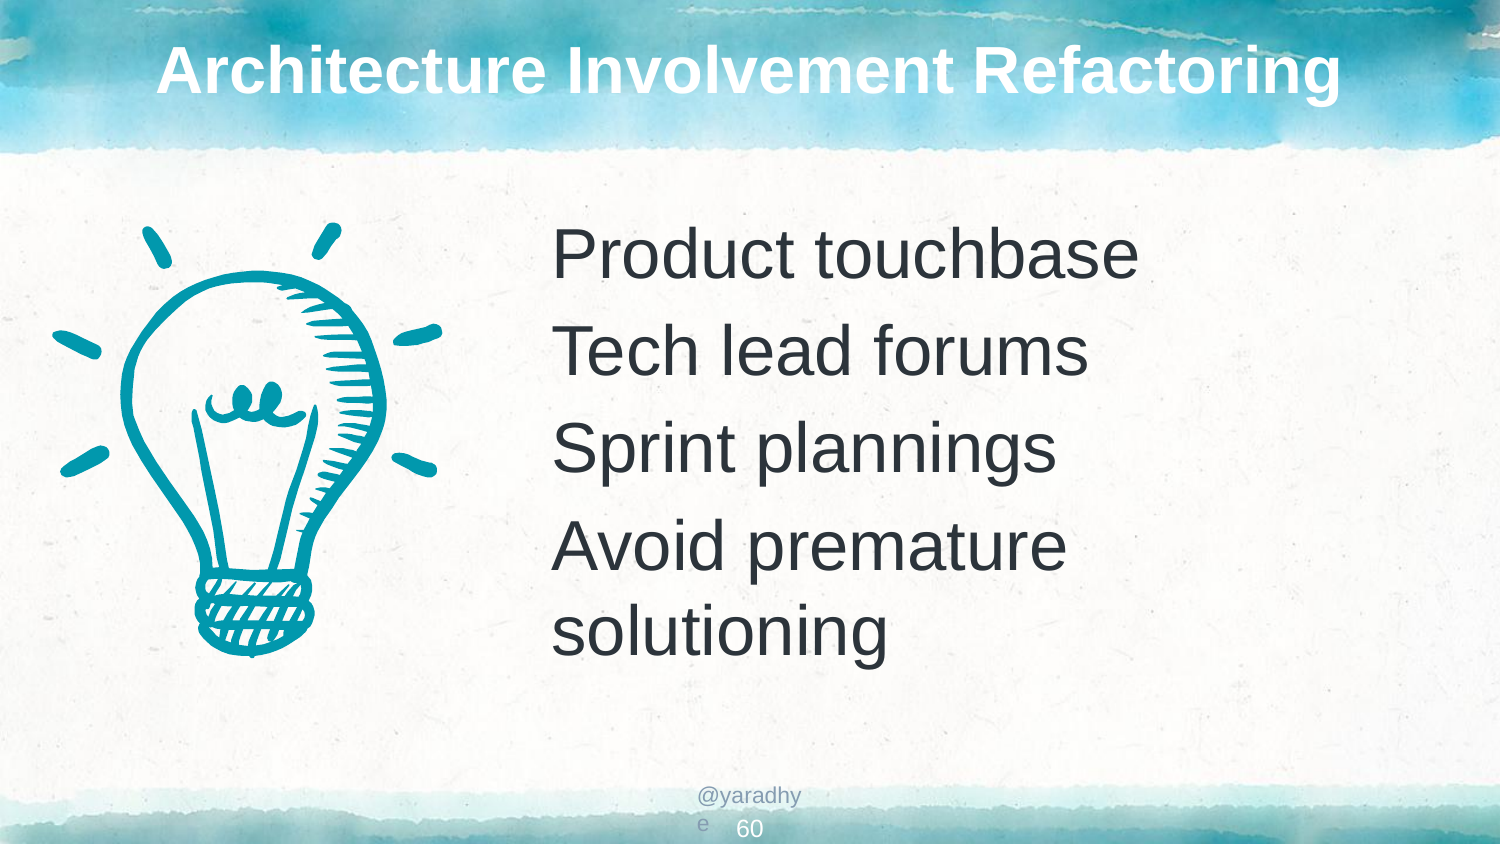

# Architecture Involvement Refactoring
Product touchbase
Tech lead forums
Sprint plannings
Avoid premature solutioning

60